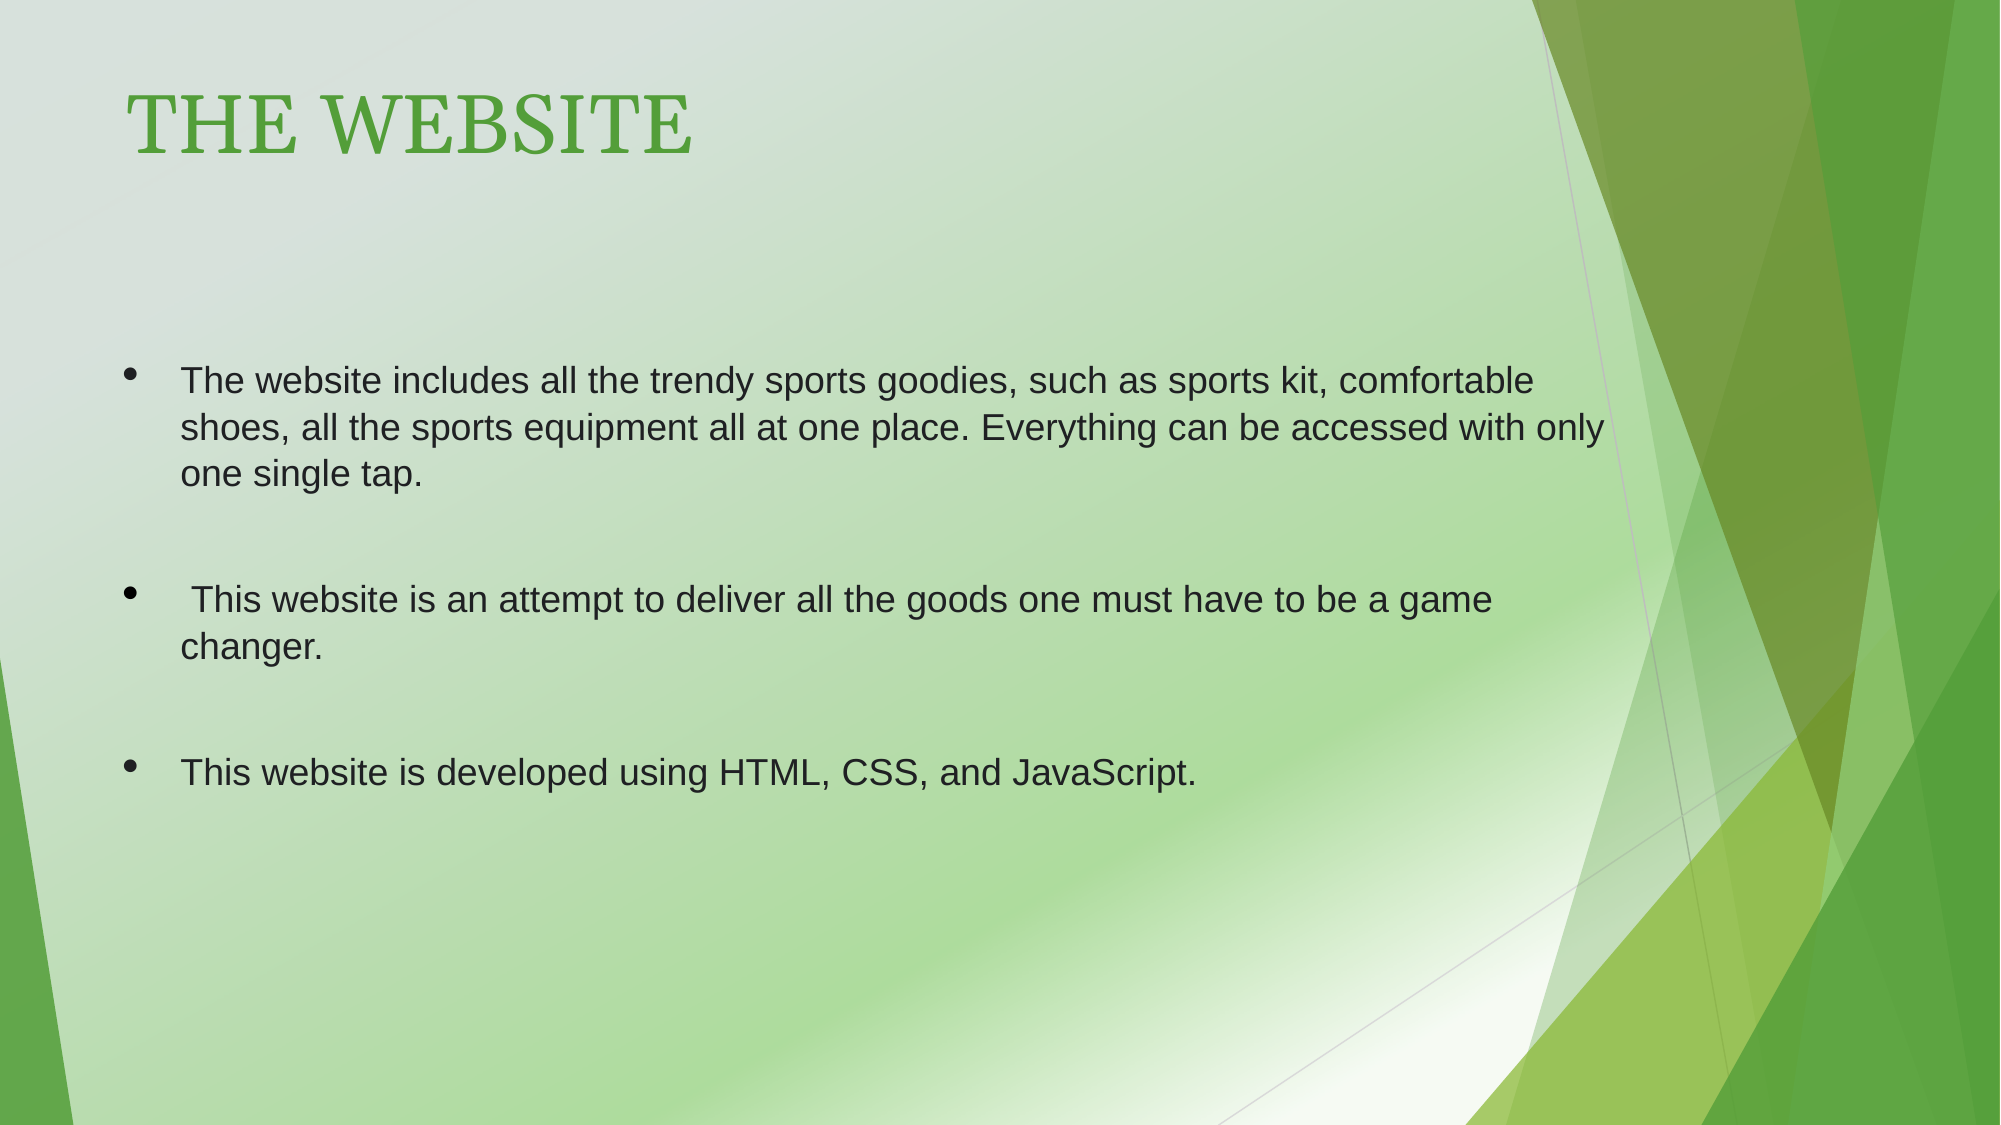

# THE WEBSITE
The website includes all the trendy sports goodies, such as sports kit, comfortable shoes, all the sports equipment all at one place. Everything can be accessed with only one single tap.
 This website is an attempt to deliver all the goods one must have to be a game changer.
This website is developed using HTML, CSS, and JavaScript.